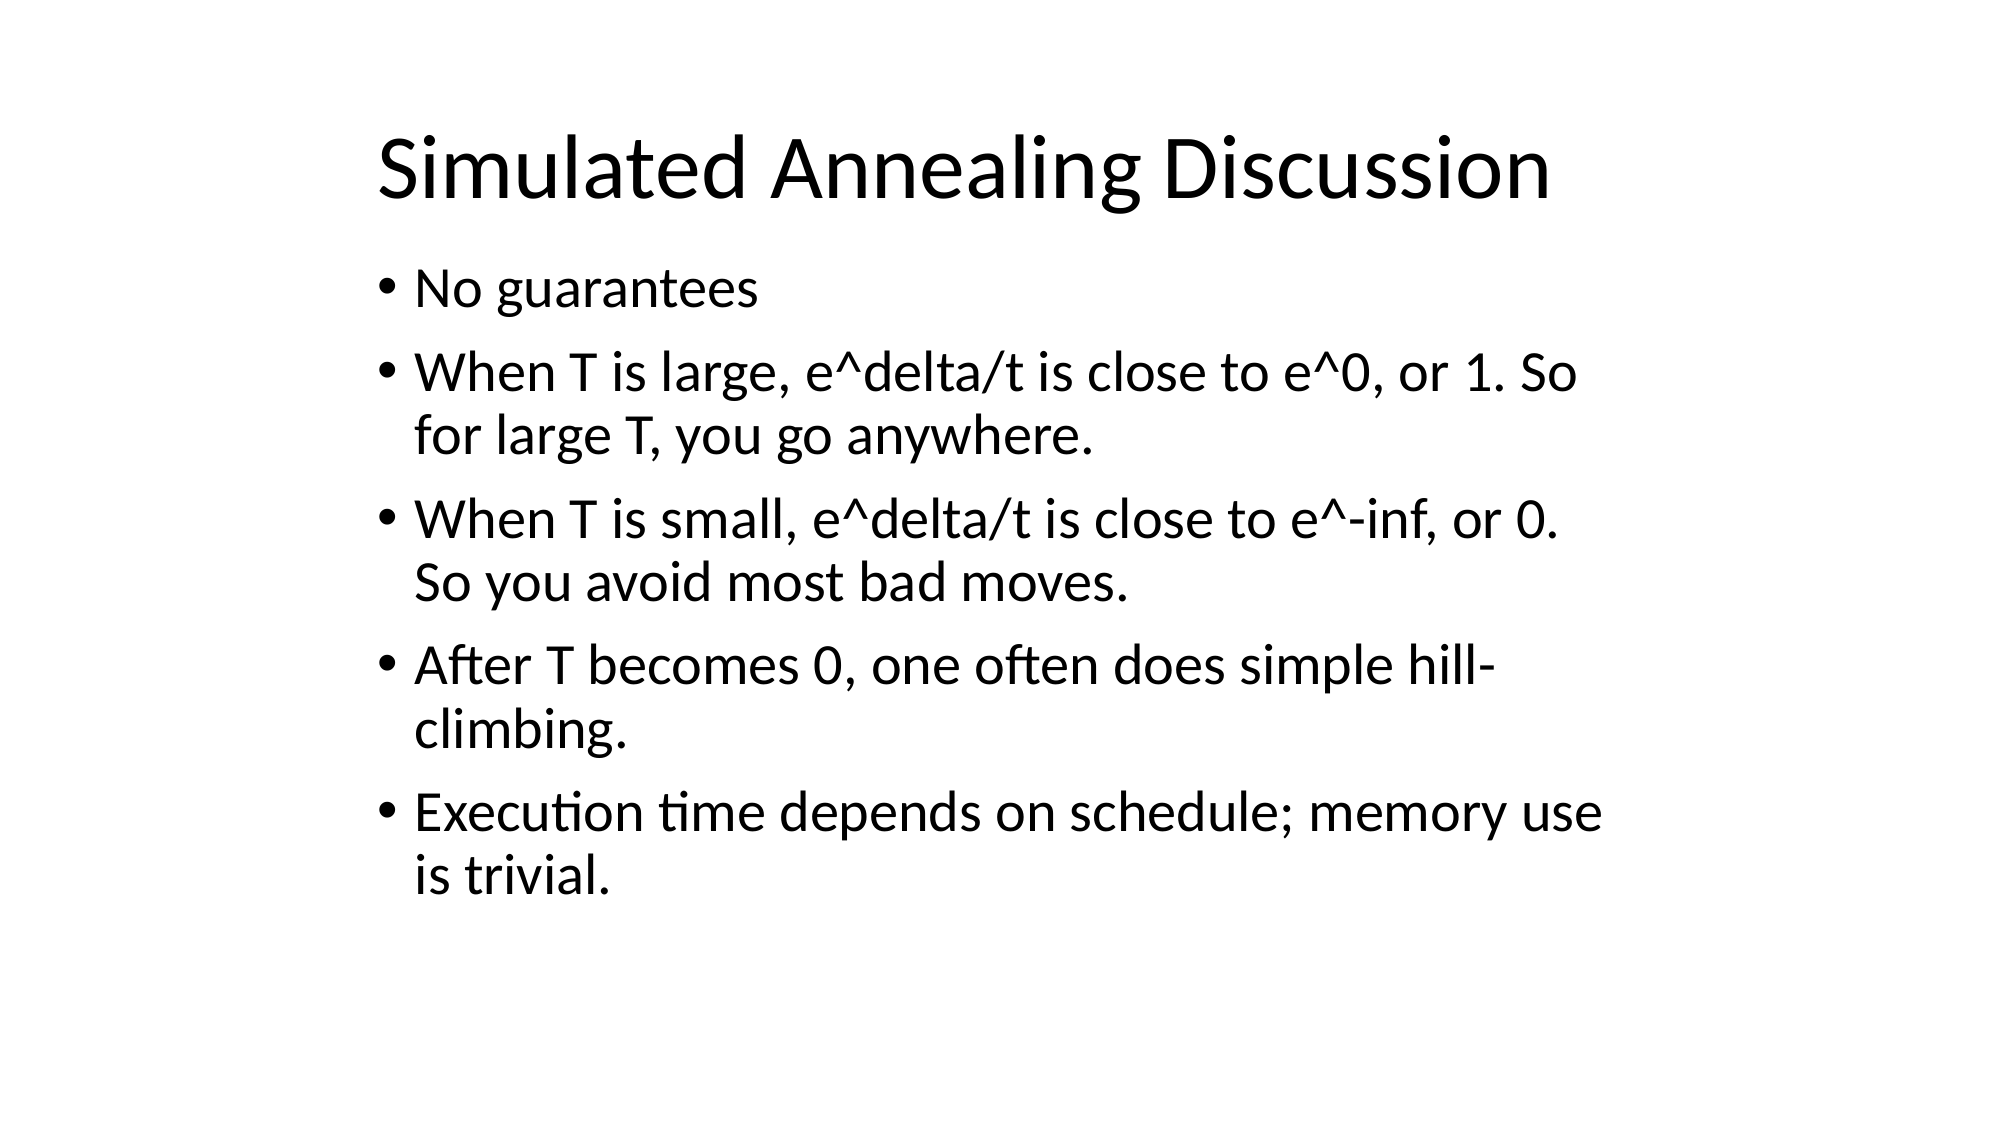

# Simulated Annealing Discussion
No guarantees
When T is large, e^delta/t is close to e^0, or 1. So for large T, you go anywhere.
When T is small, e^delta/t is close to e^-inf, or 0. So you avoid most bad moves.
After T becomes 0, one often does simple hill-climbing.
Execution time depends on schedule; memory use is trivial.